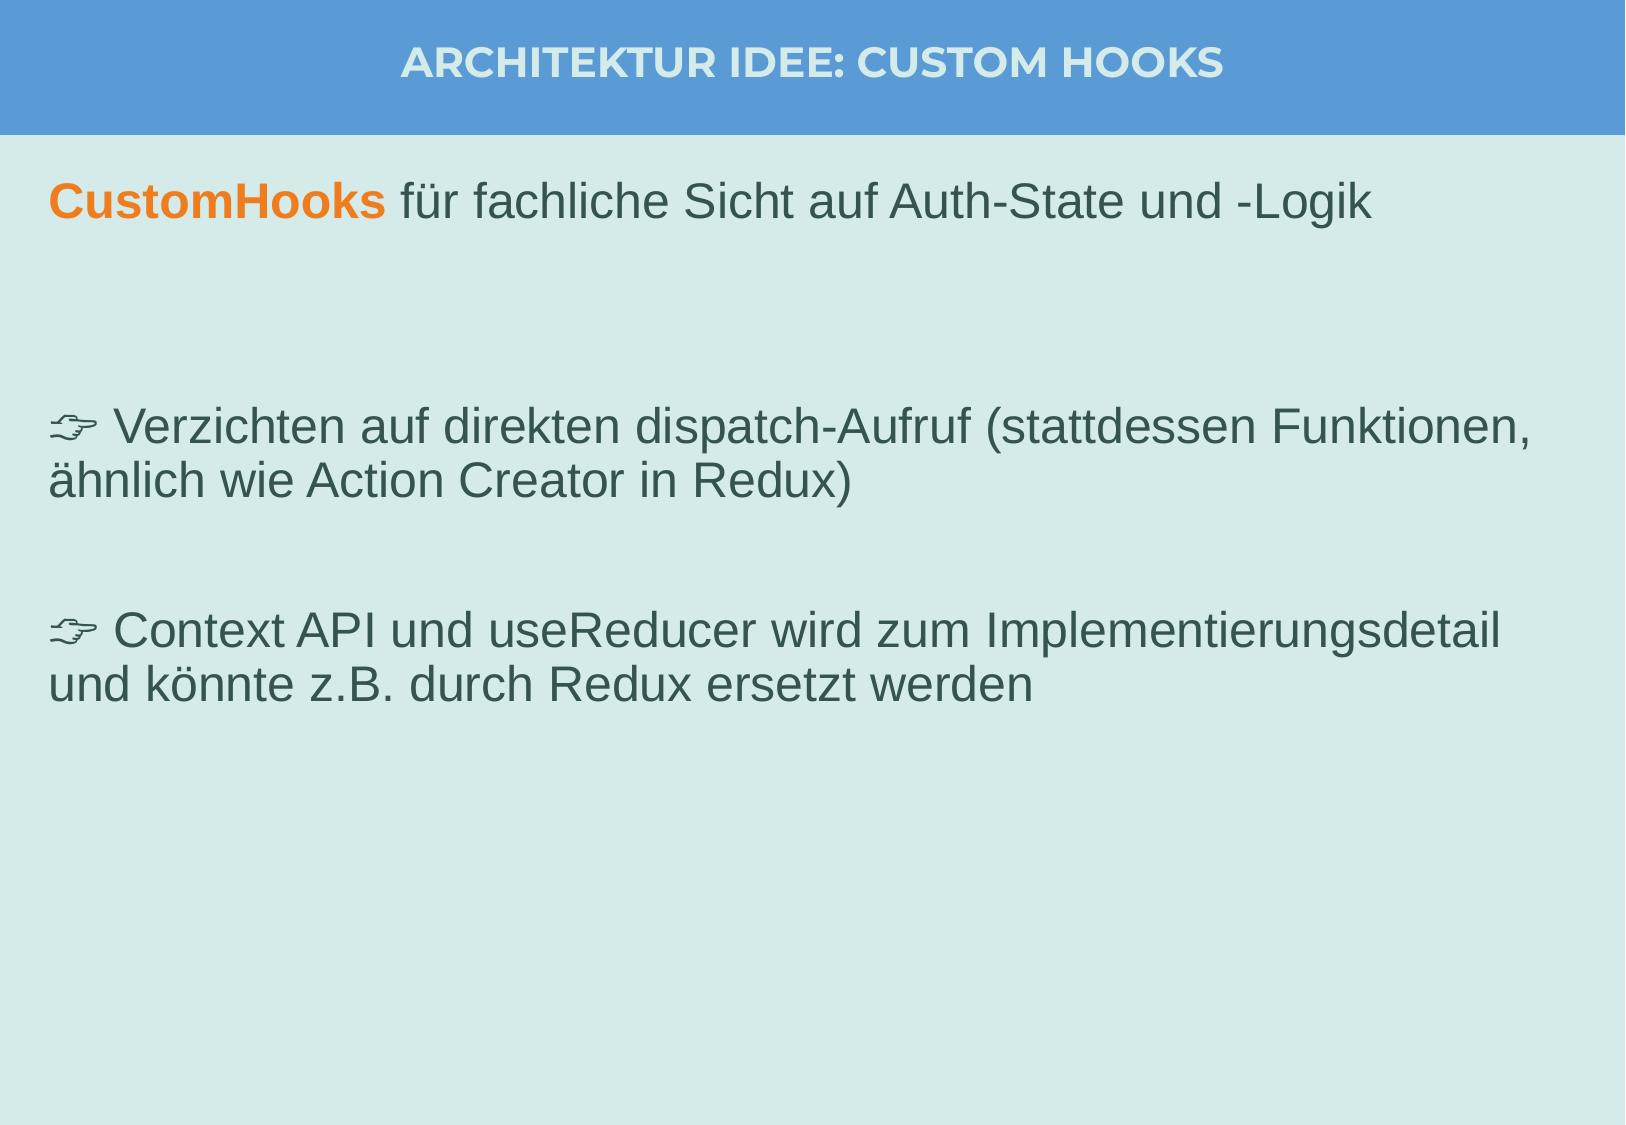

Architektur Idee: Custom Hooks
#
CustomHooks für fachliche Sicht auf Auth-State und -Logik

👉 Verzichten auf direkten dispatch-Aufruf (stattdessen Funktionen, ähnlich wie Action Creator in Redux)

👉 Context API und useReducer wird zum Implementierungsdetail und könnte z.B. durch Redux ersetzt werden

Beispiel: ChatPage oder Tabs

Beispiel: UserStatsPage für fetch ?